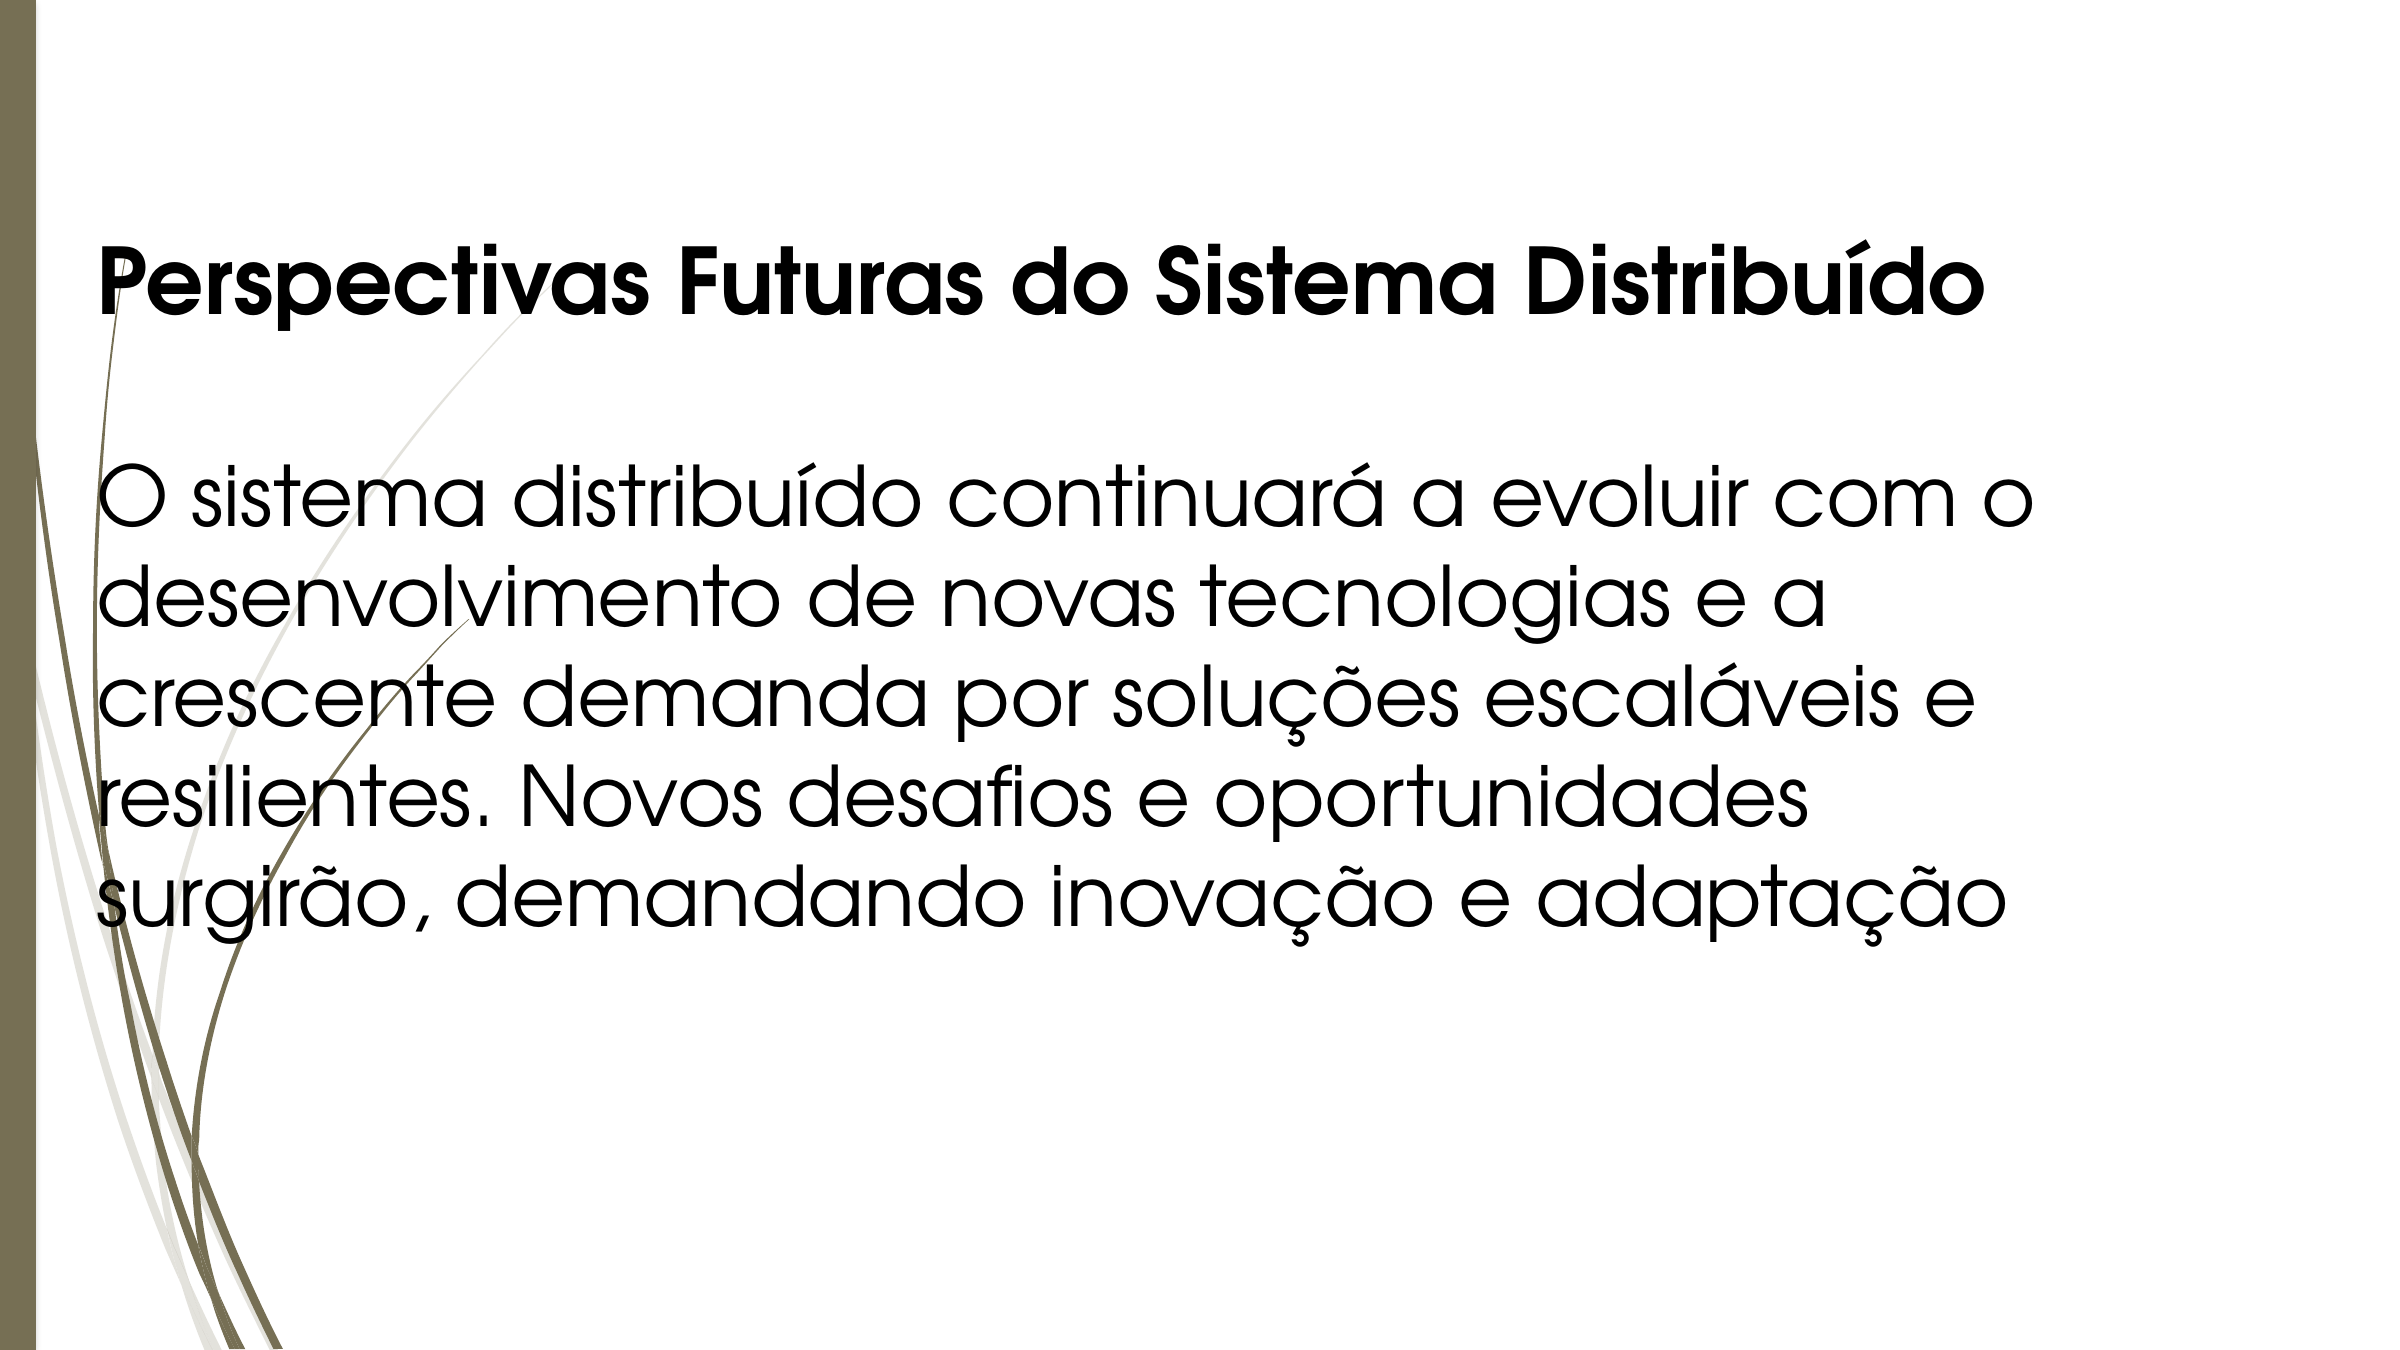

Perspectivas Futuras do Sistema Distribuído

O sistema distribuído continuará a evoluir com o desenvolvimento de novas tecnologias e a crescente demanda por soluções escaláveis e resilientes. Novos desafios e oportunidades surgirão, demandando inovação e adaptação